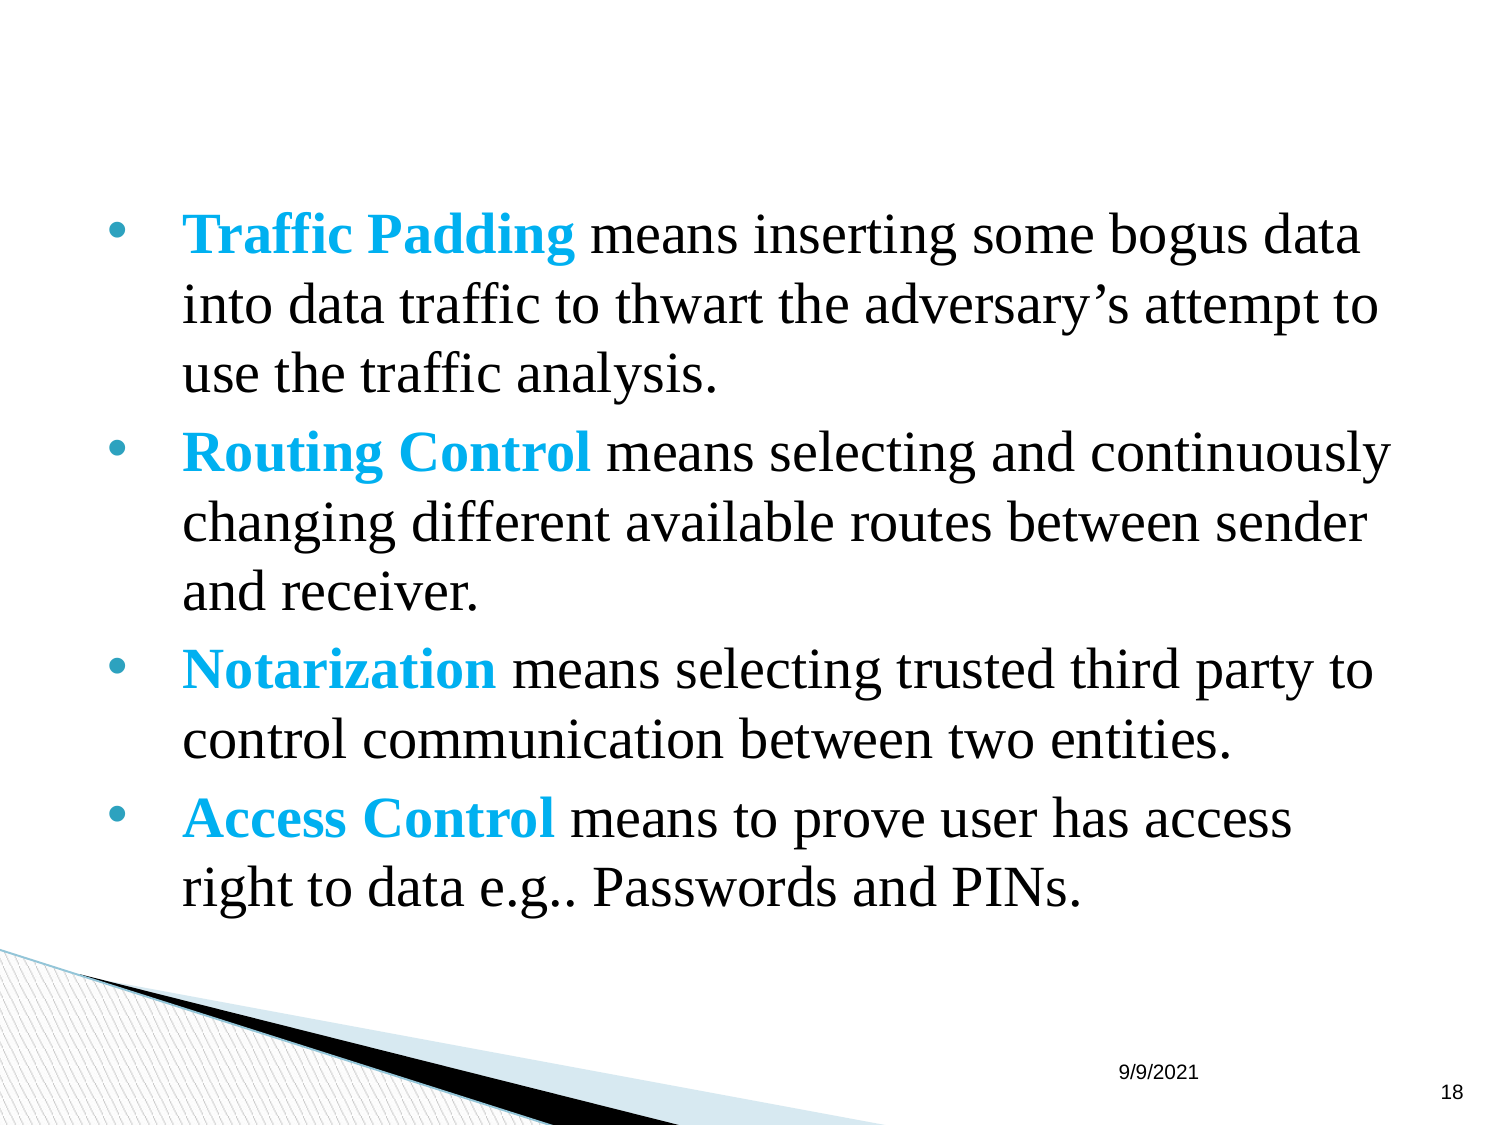

Traffic Padding means inserting some bogus data into data traffic to thwart the adversary’s attempt to use the traffic analysis.
Routing Control means selecting and continuously changing different available routes between sender and receiver.
Notarization means selecting trusted third party to control communication between two entities.
Access Control means to prove user has access right to data e.g.. Passwords and PINs.
9/9/2021
18